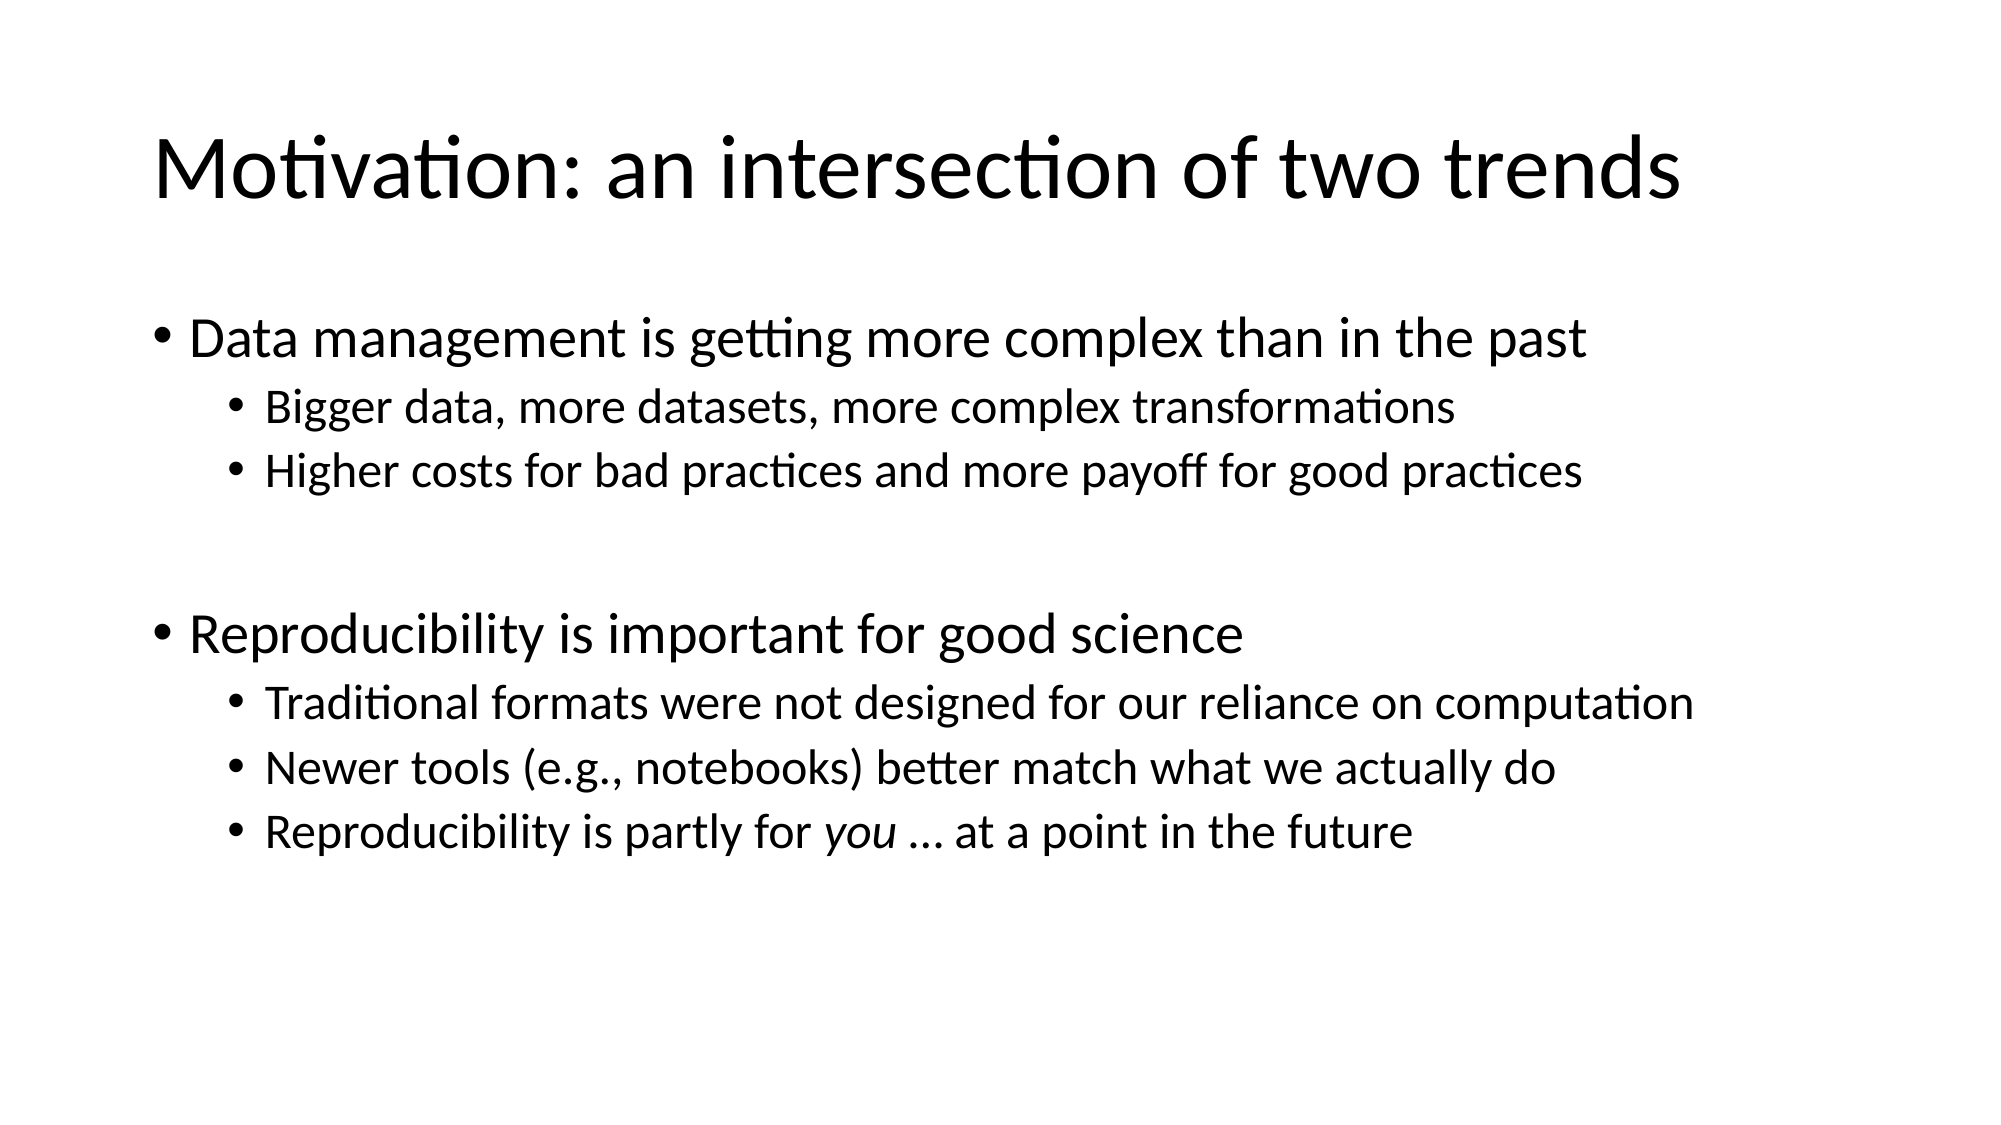

# Motivation: an intersection of two trends
Data management is getting more complex than in the past
Bigger data, more datasets, more complex transformations
Higher costs for bad practices and more payoff for good practices

Reproducibility is important for good science
Traditional formats were not designed for our reliance on computation
Newer tools (e.g., notebooks) better match what we actually do
Reproducibility is partly for you … at a point in the future